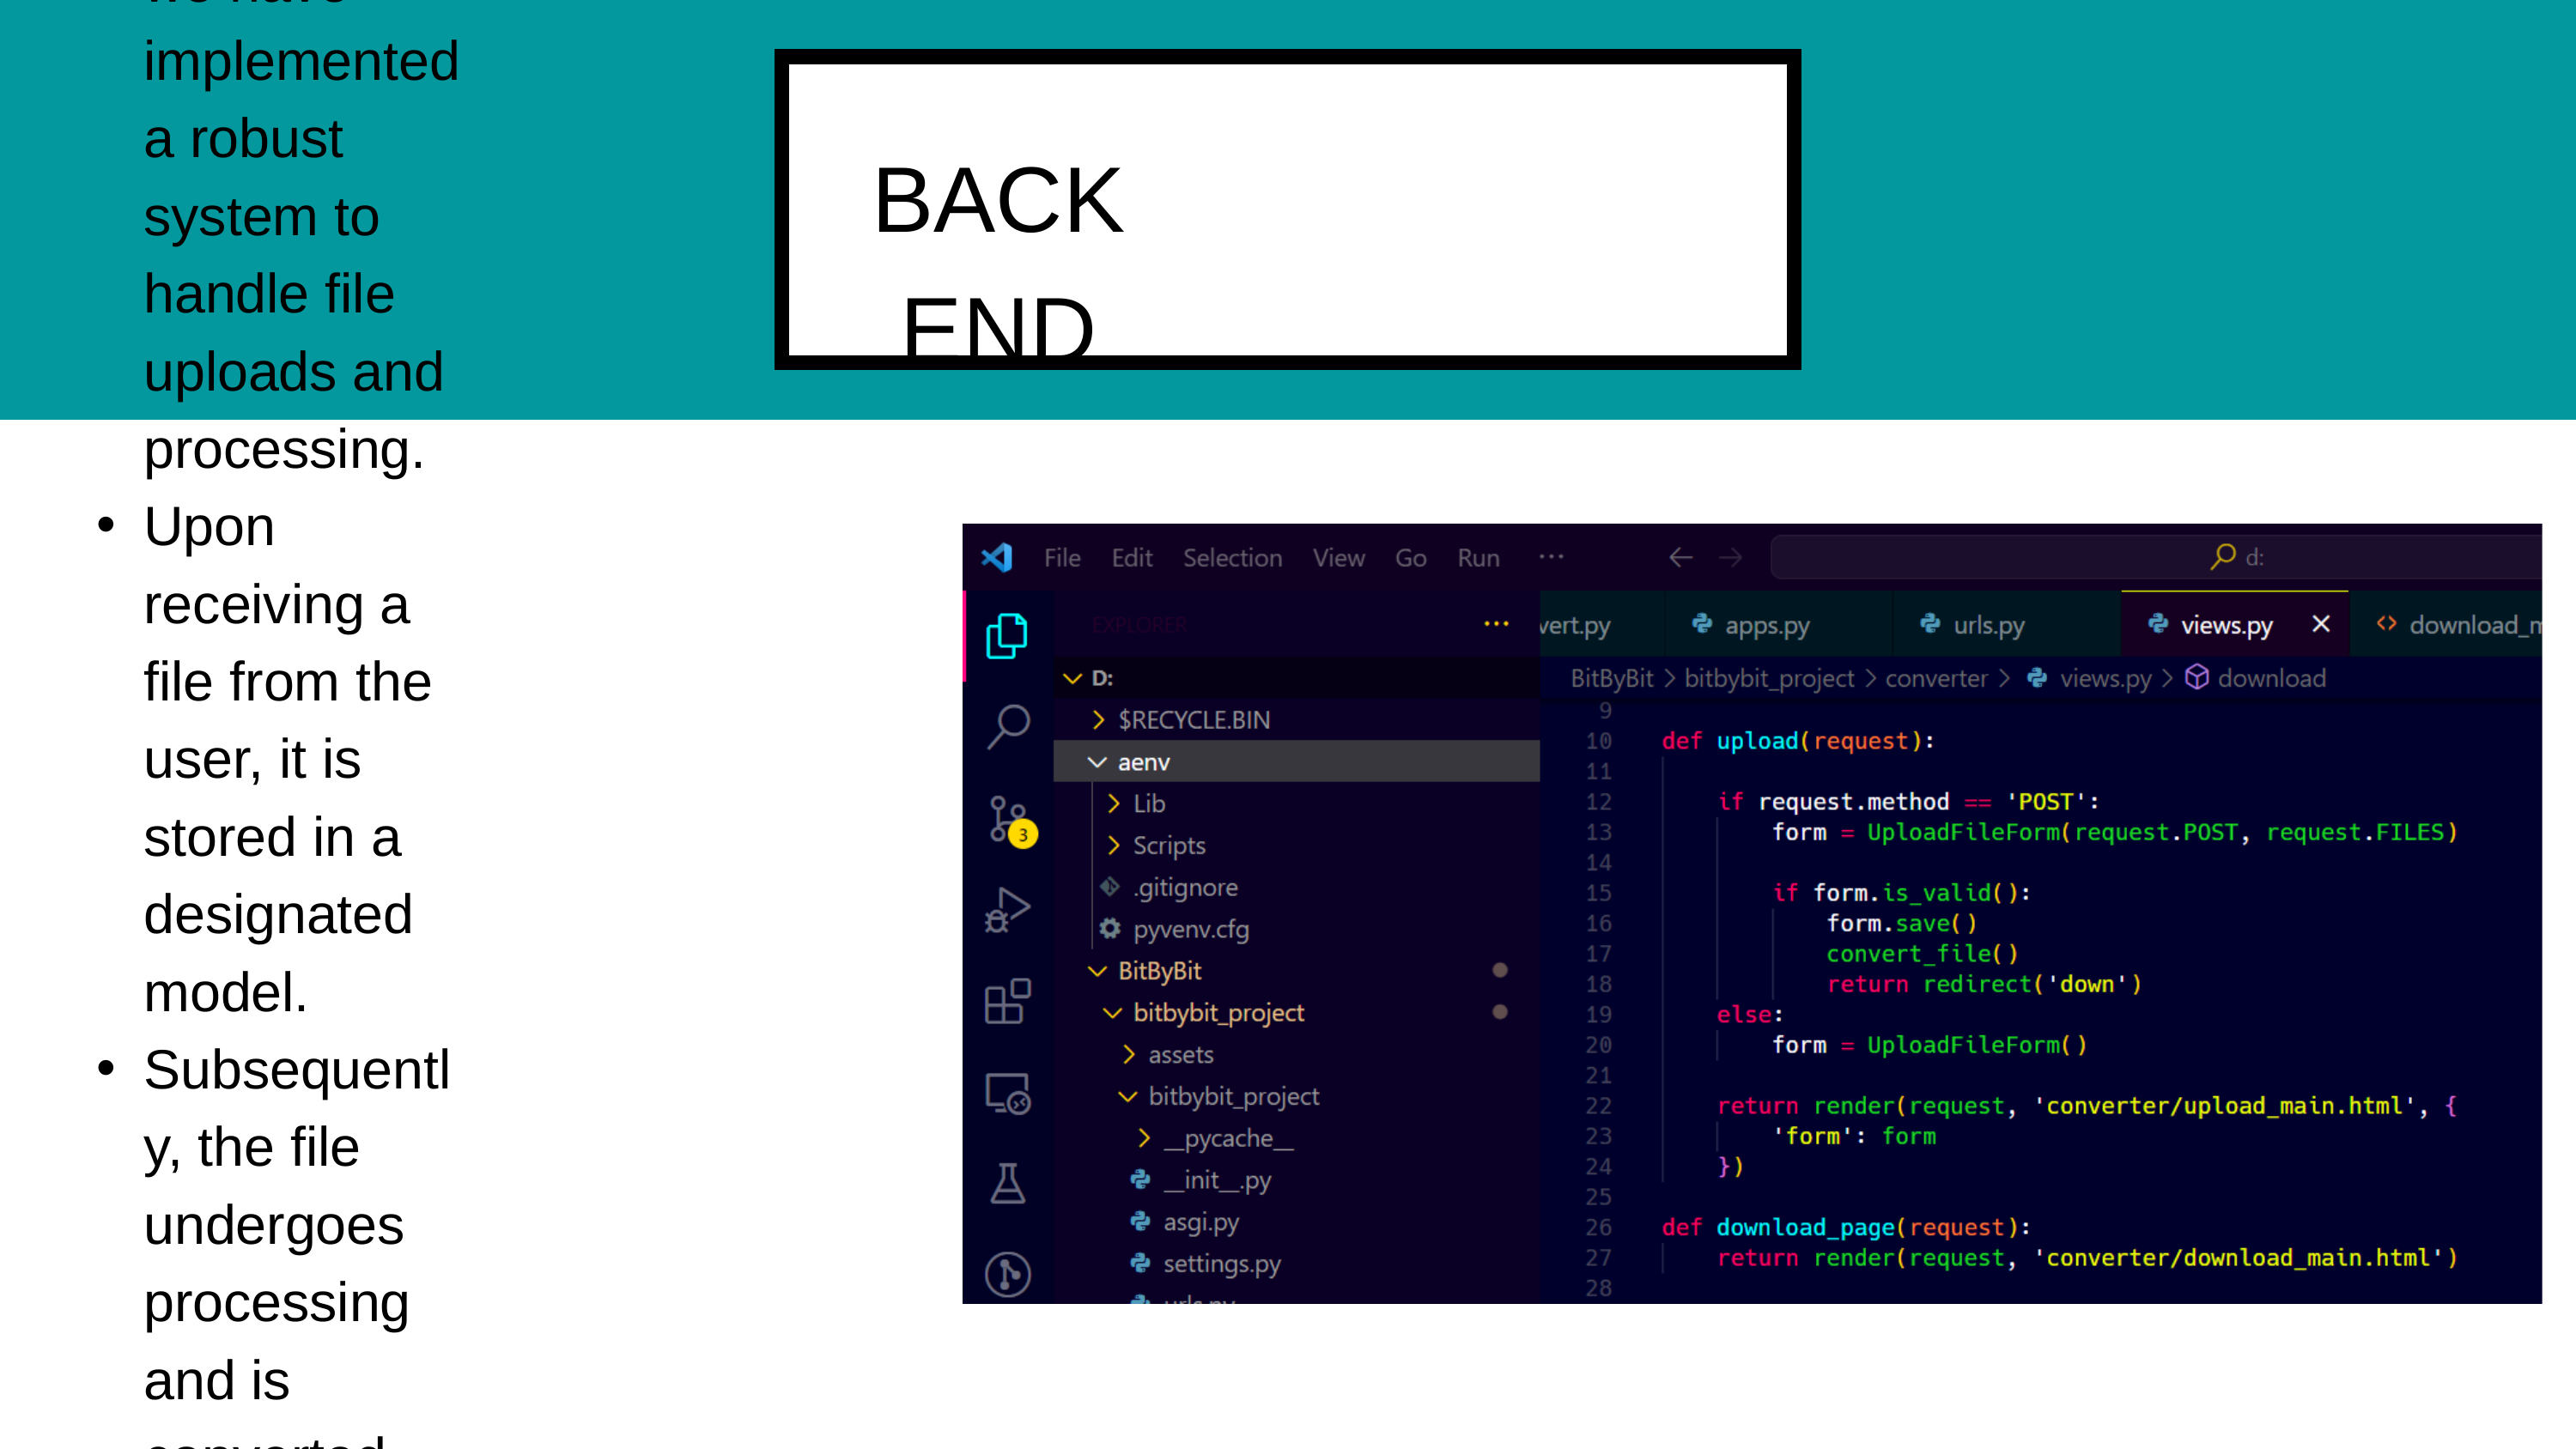

BACK END

In the backend of this project, we have implemented a robust system to handle file uploads and processing.
Upon receiving a file from the user, it is stored in a designated model.
Subsequently, the file undergoes processing and is converted into a DOCX format.